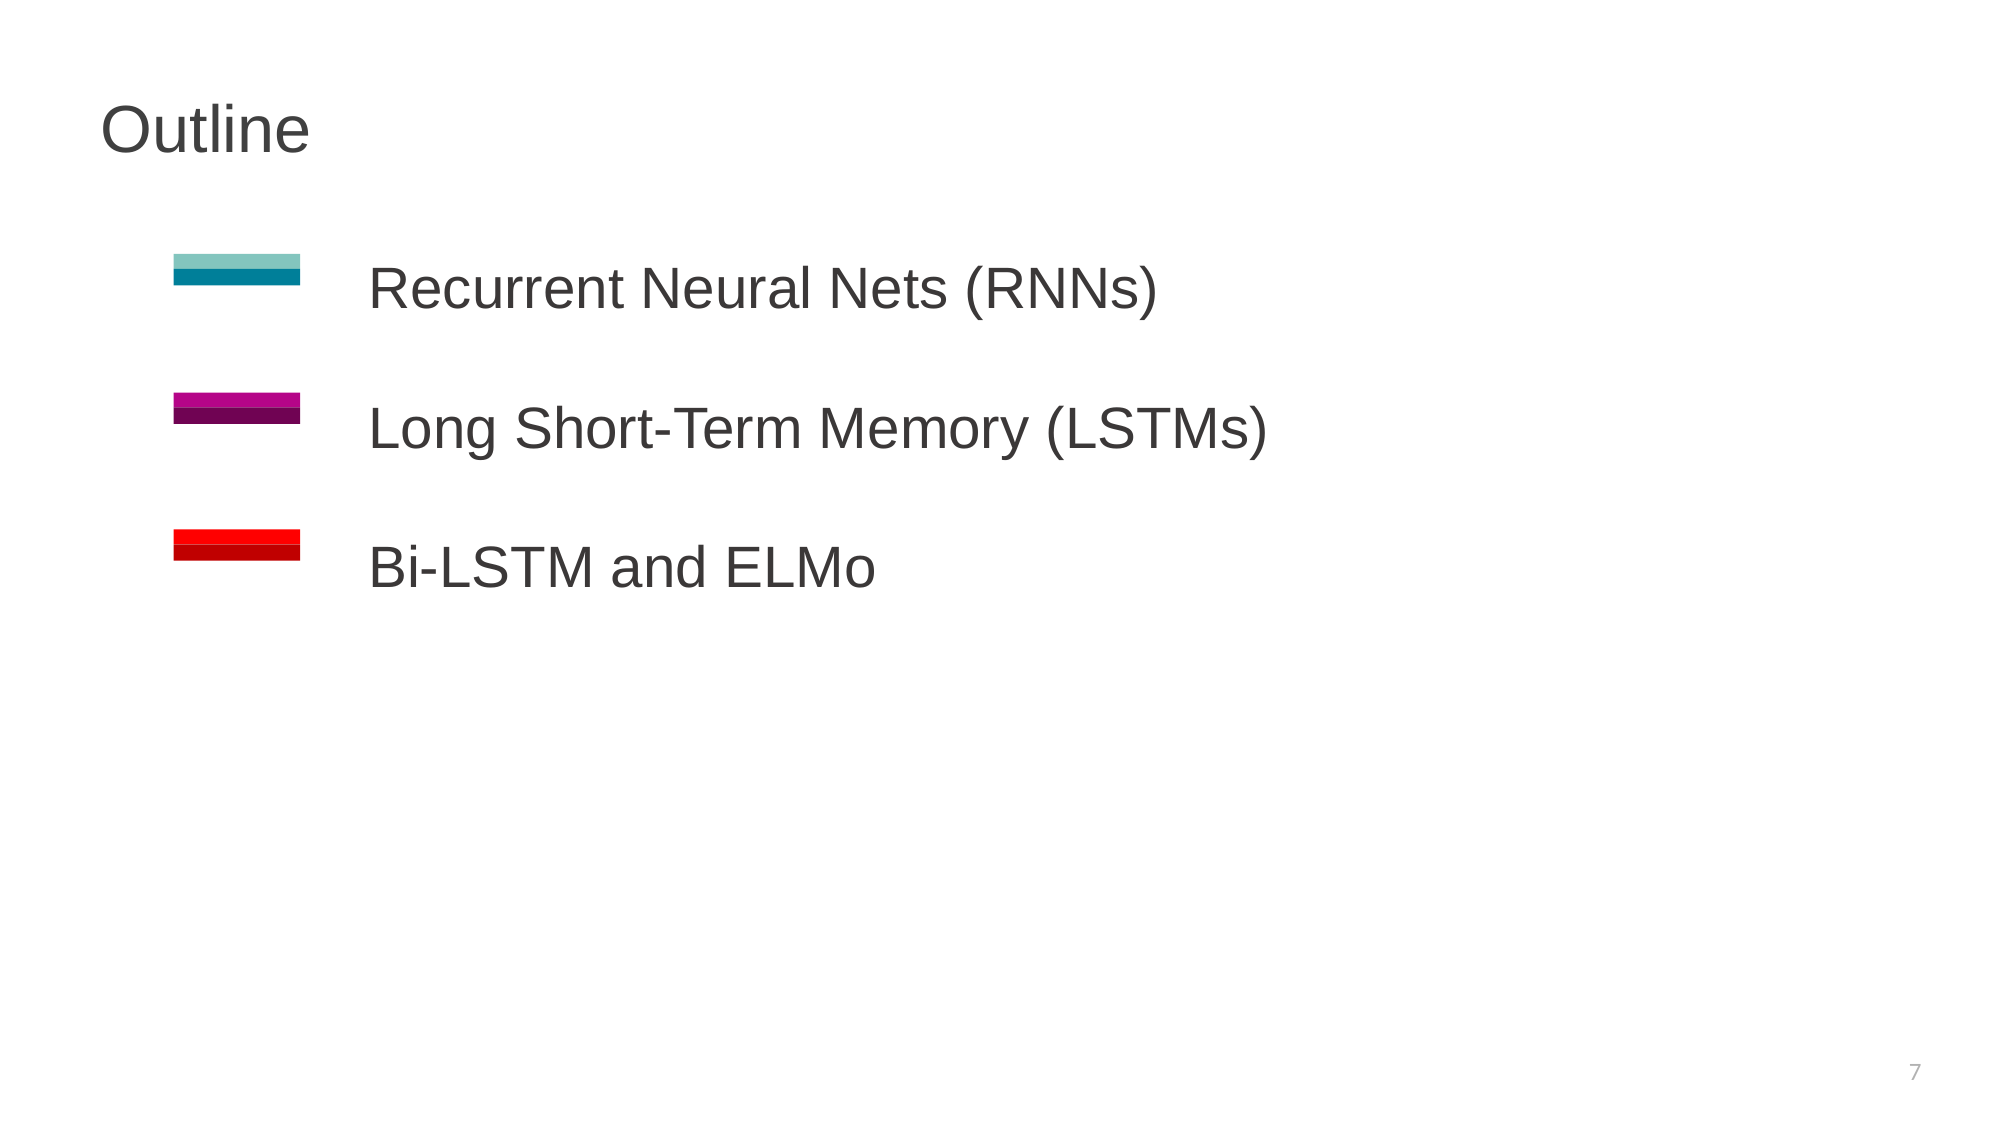

Outline
Recurrent Neural Nets (RNNs)
Long Short-Term Memory (LSTMs)
Bi-LSTM and ELMo

7